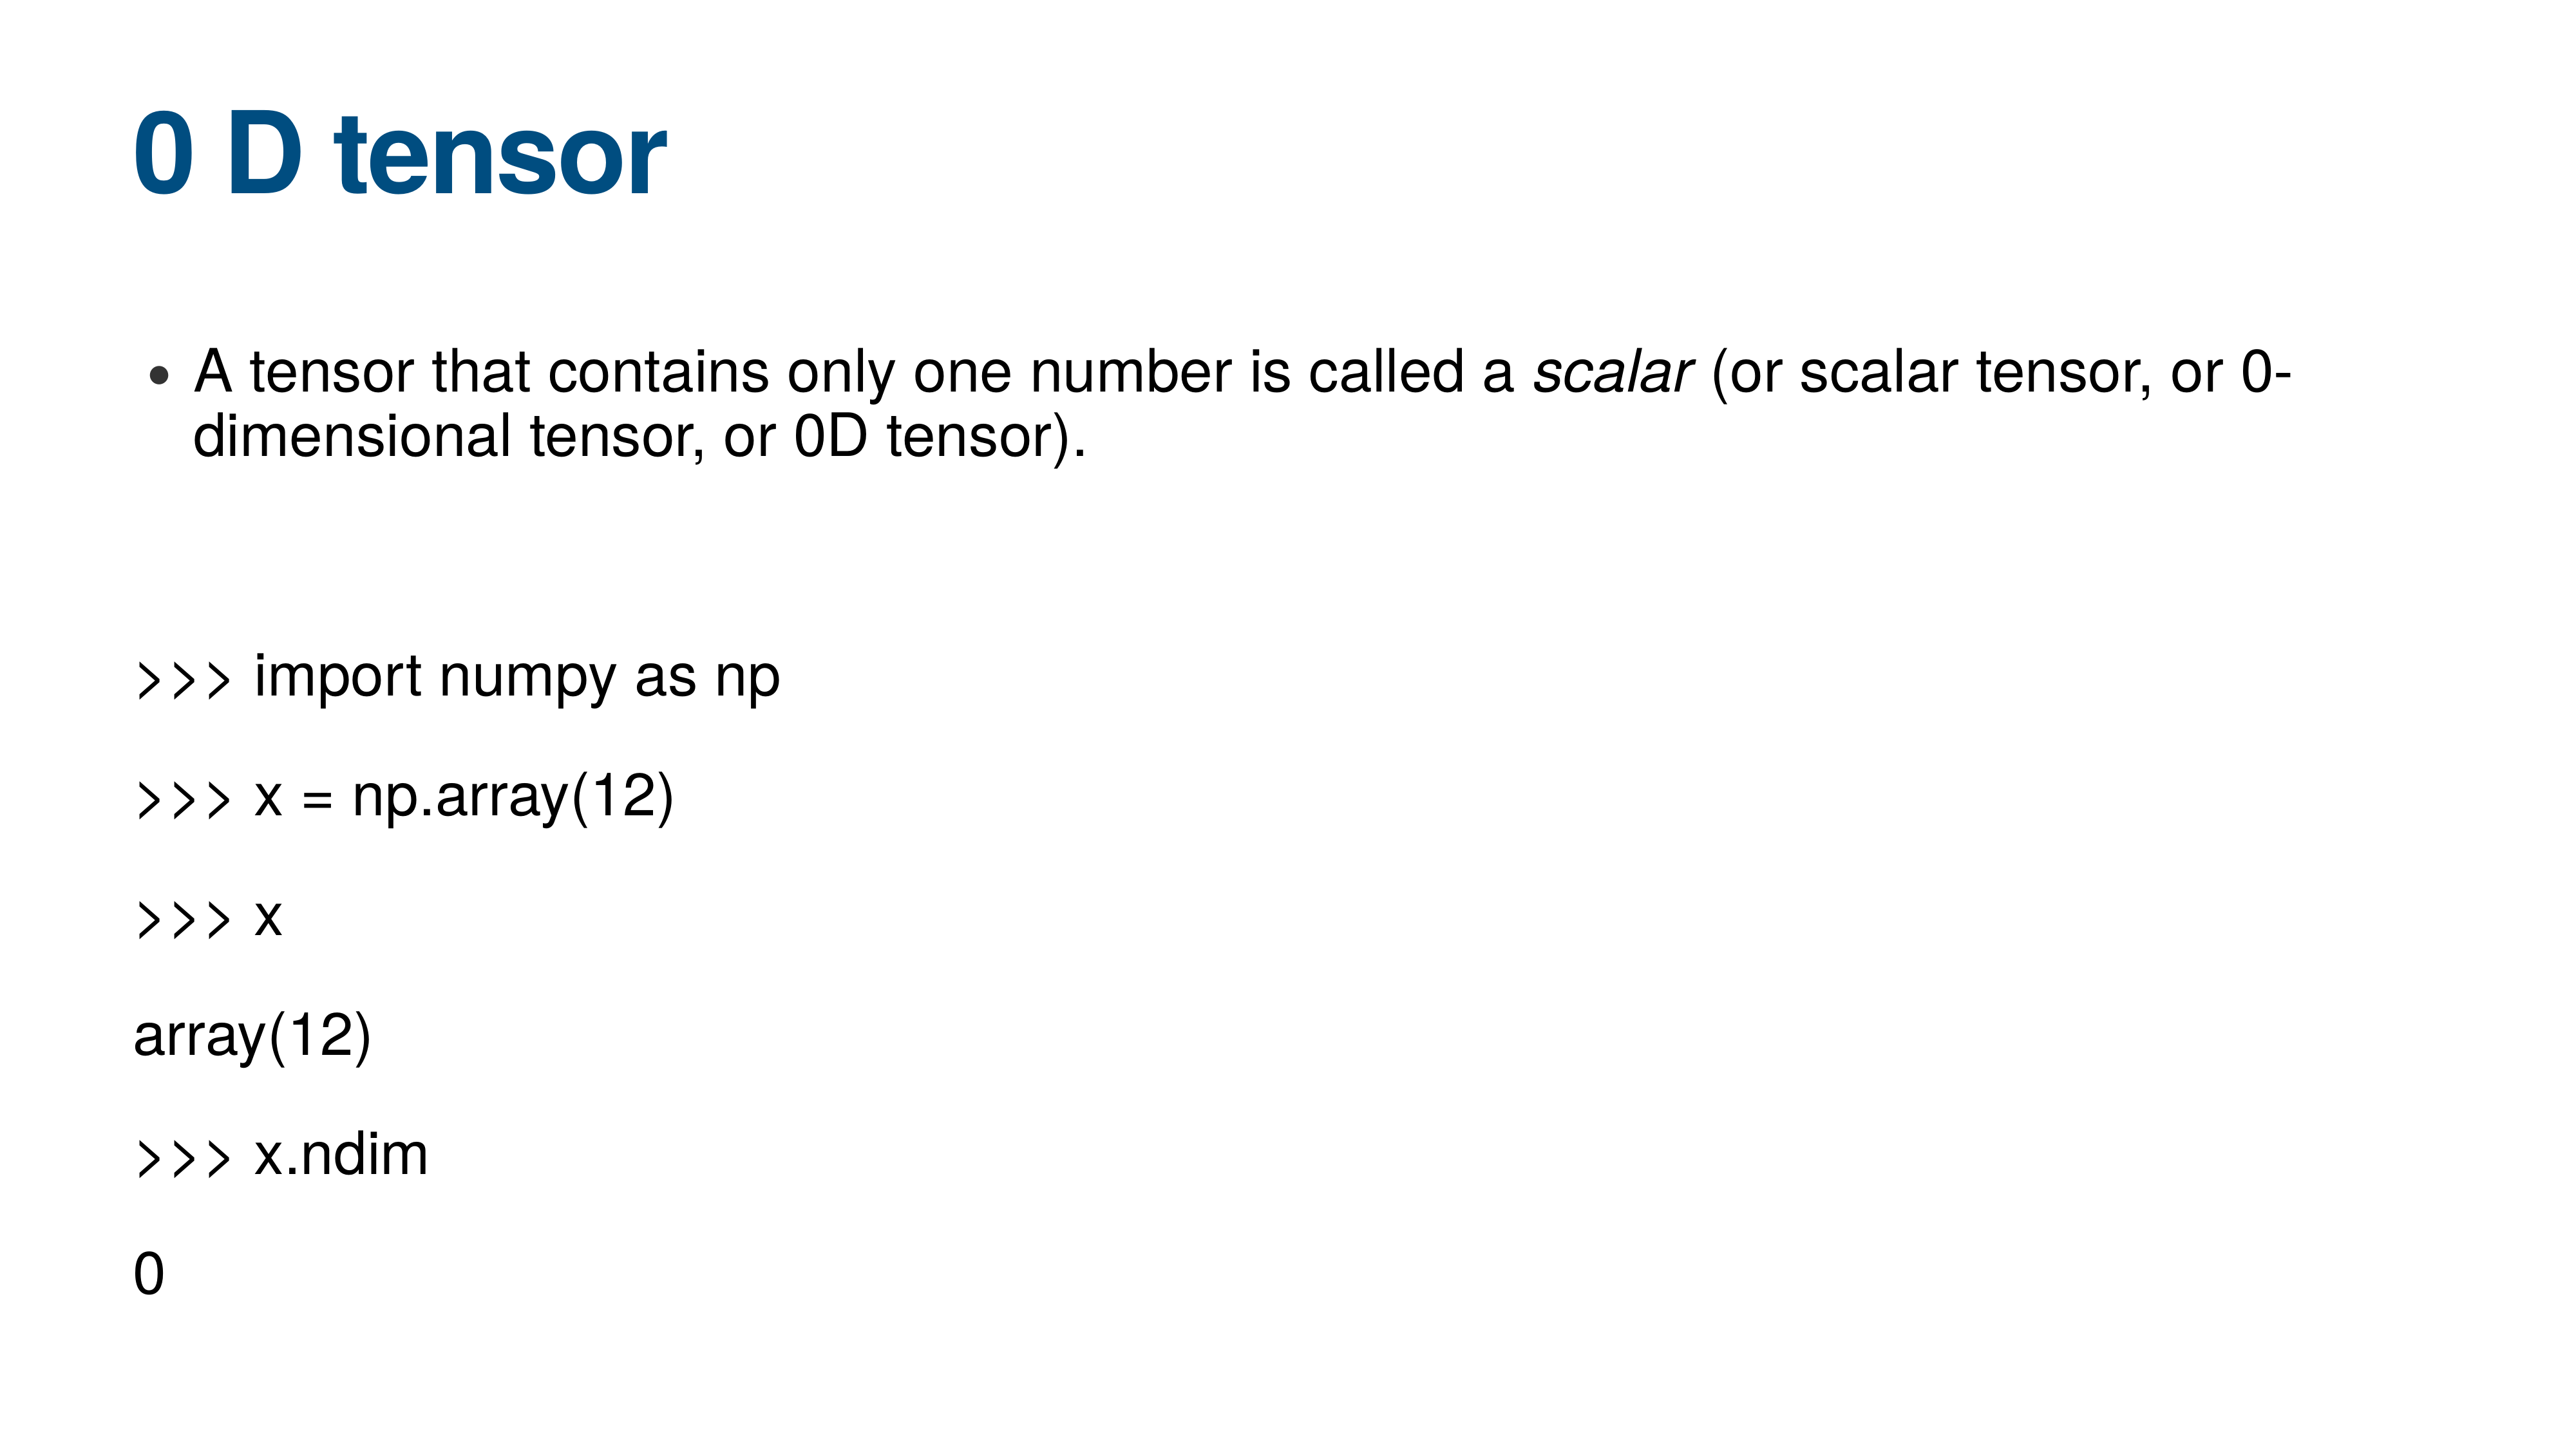

# 0 D tensor
A tensor that contains only one number is called a scalar (or scalar tensor, or 0-dimensional tensor, or 0D tensor).

>>> import numpy as np
>>> x = np.array(12)
>>> x
array(12)
>>> x.ndim
0